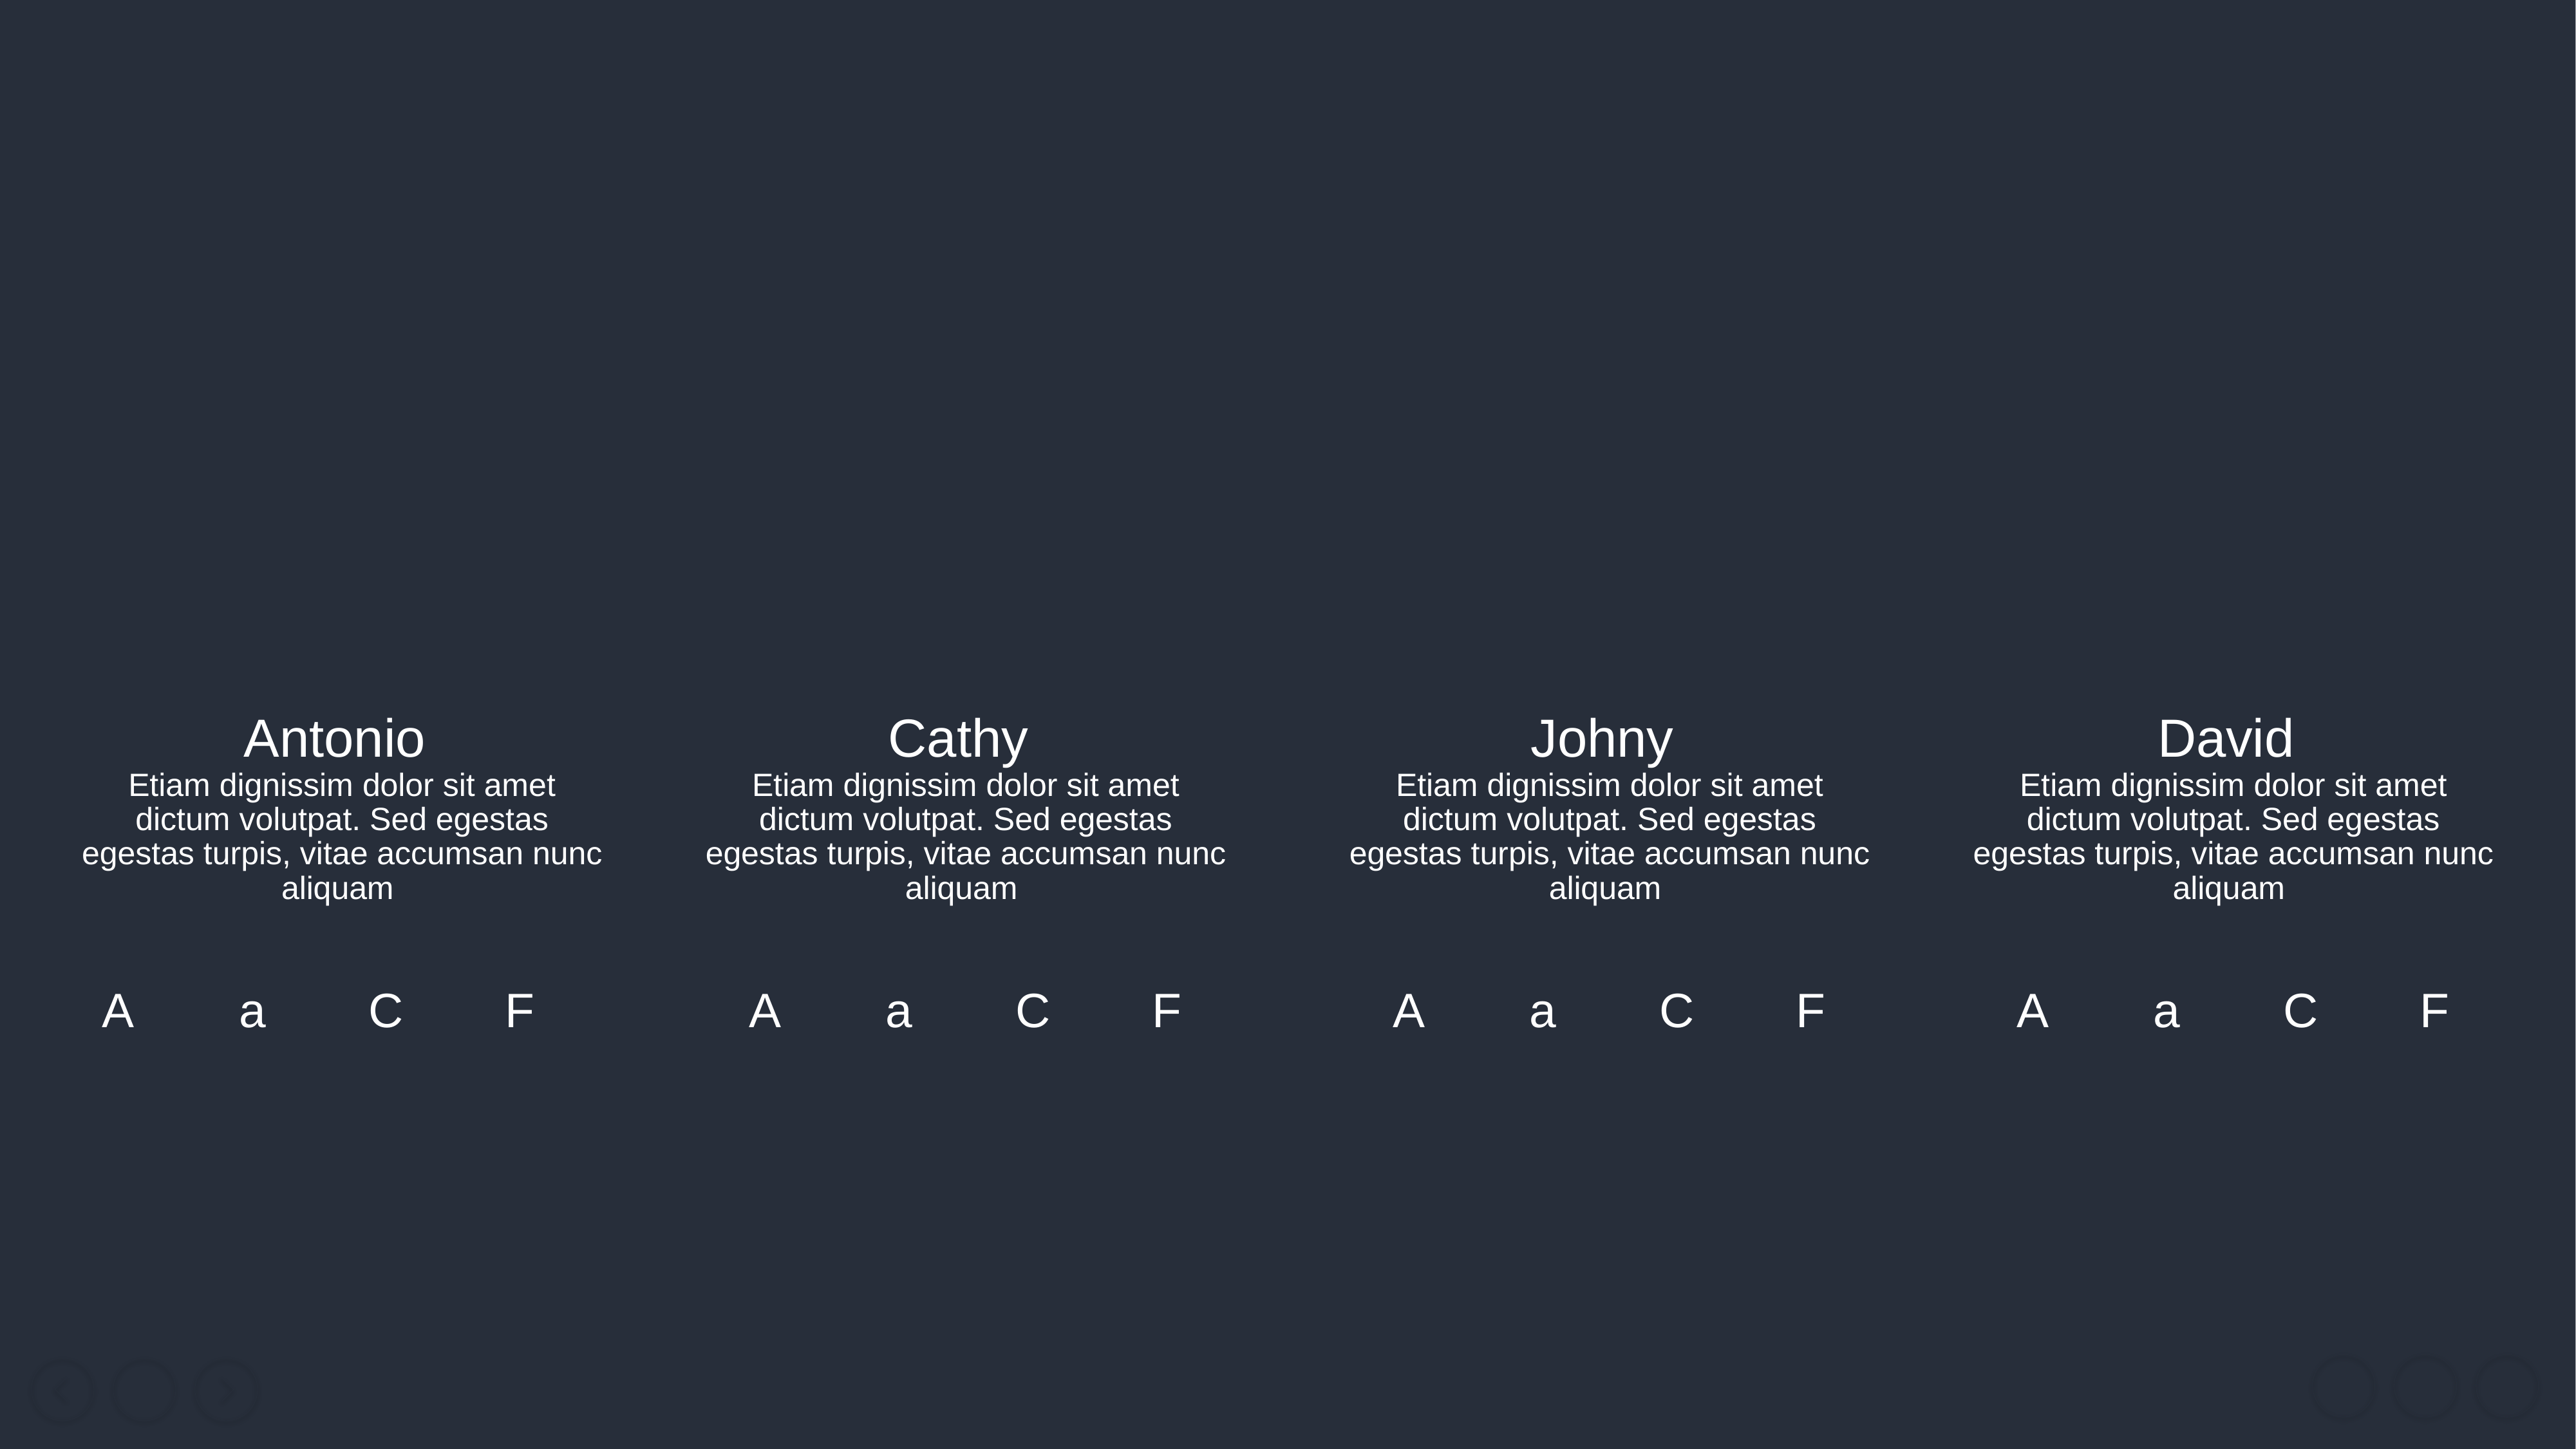

Antonio
Etiam dignissim dolor sit amet dictum volutpat. Sed egestas egestas turpis, vitae accumsan nunc aliquam
Cathy
Etiam dignissim dolor sit amet dictum volutpat. Sed egestas egestas turpis, vitae accumsan nunc aliquam
Johny
Etiam dignissim dolor sit amet dictum volutpat. Sed egestas egestas turpis, vitae accumsan nunc aliquam
David
Etiam dignissim dolor sit amet dictum volutpat. Sed egestas egestas turpis, vitae accumsan nunc aliquam
A
a
C
F
A
a
C
F
A
a
C
F
A
a
C
F